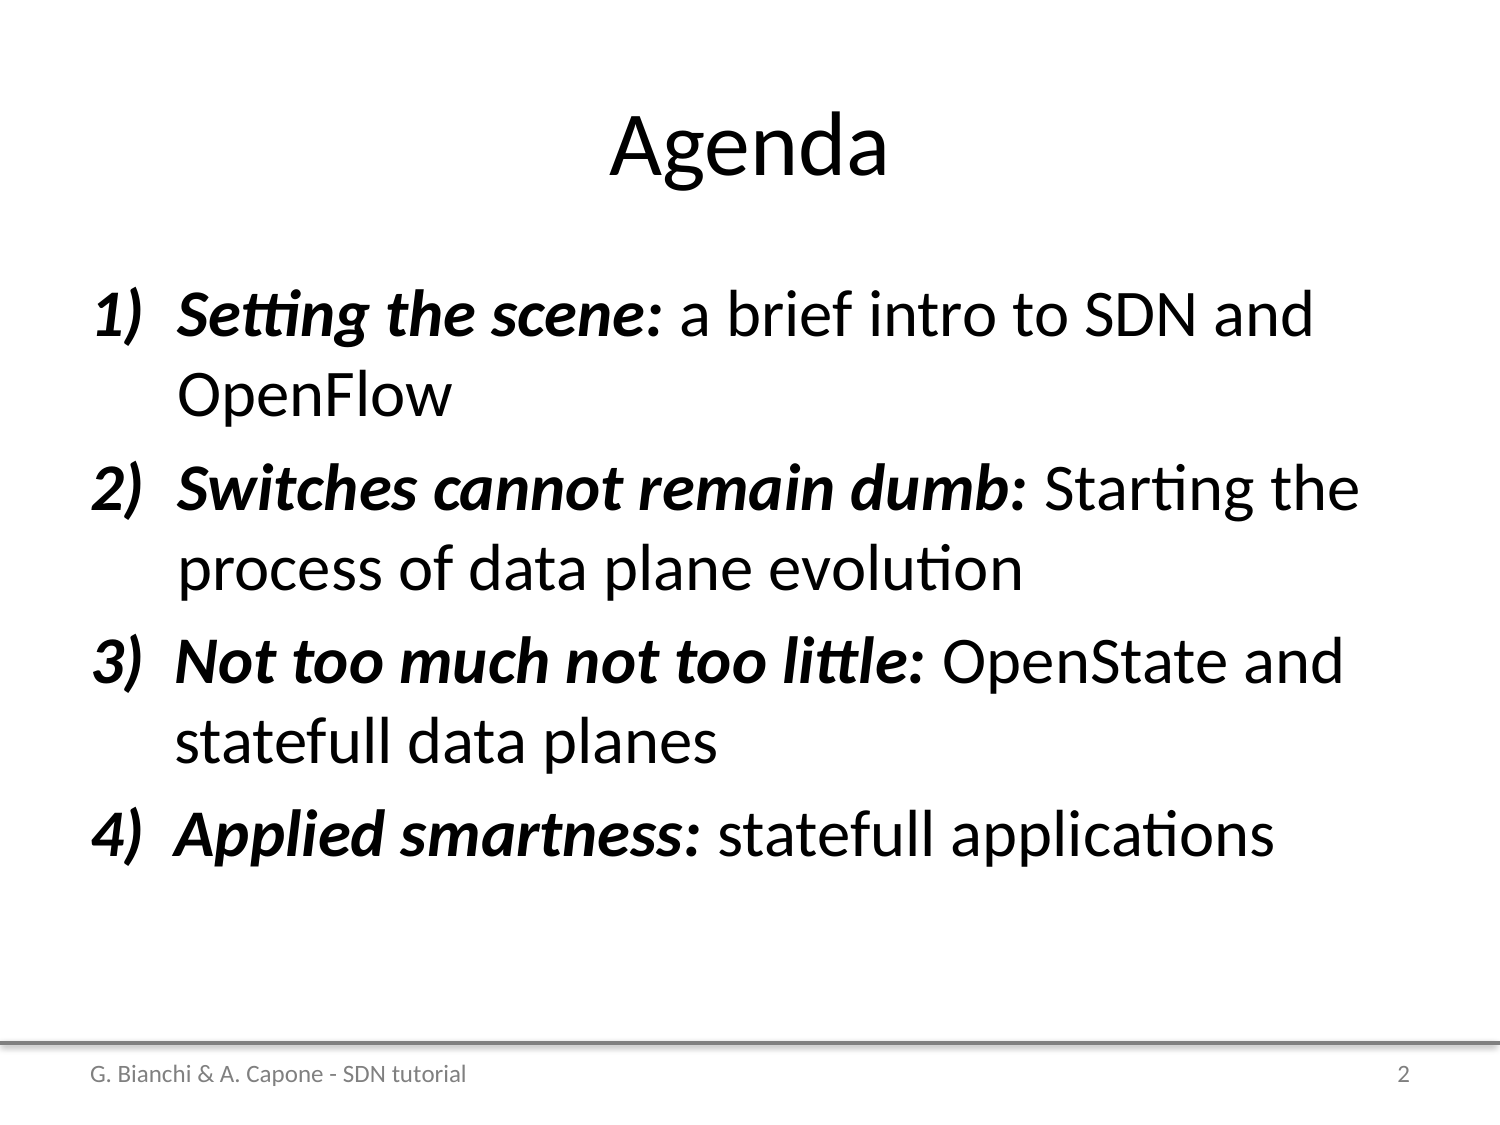

# Agenda
Setting the scene: a brief intro to SDN and OpenFlow
Switches cannot remain dumb: Starting the process of data plane evolution
Not too much not too little: OpenState and statefull data planes
Applied smartness: statefull applications

G. Bianchi & A. Capone - SDN tutorial
2